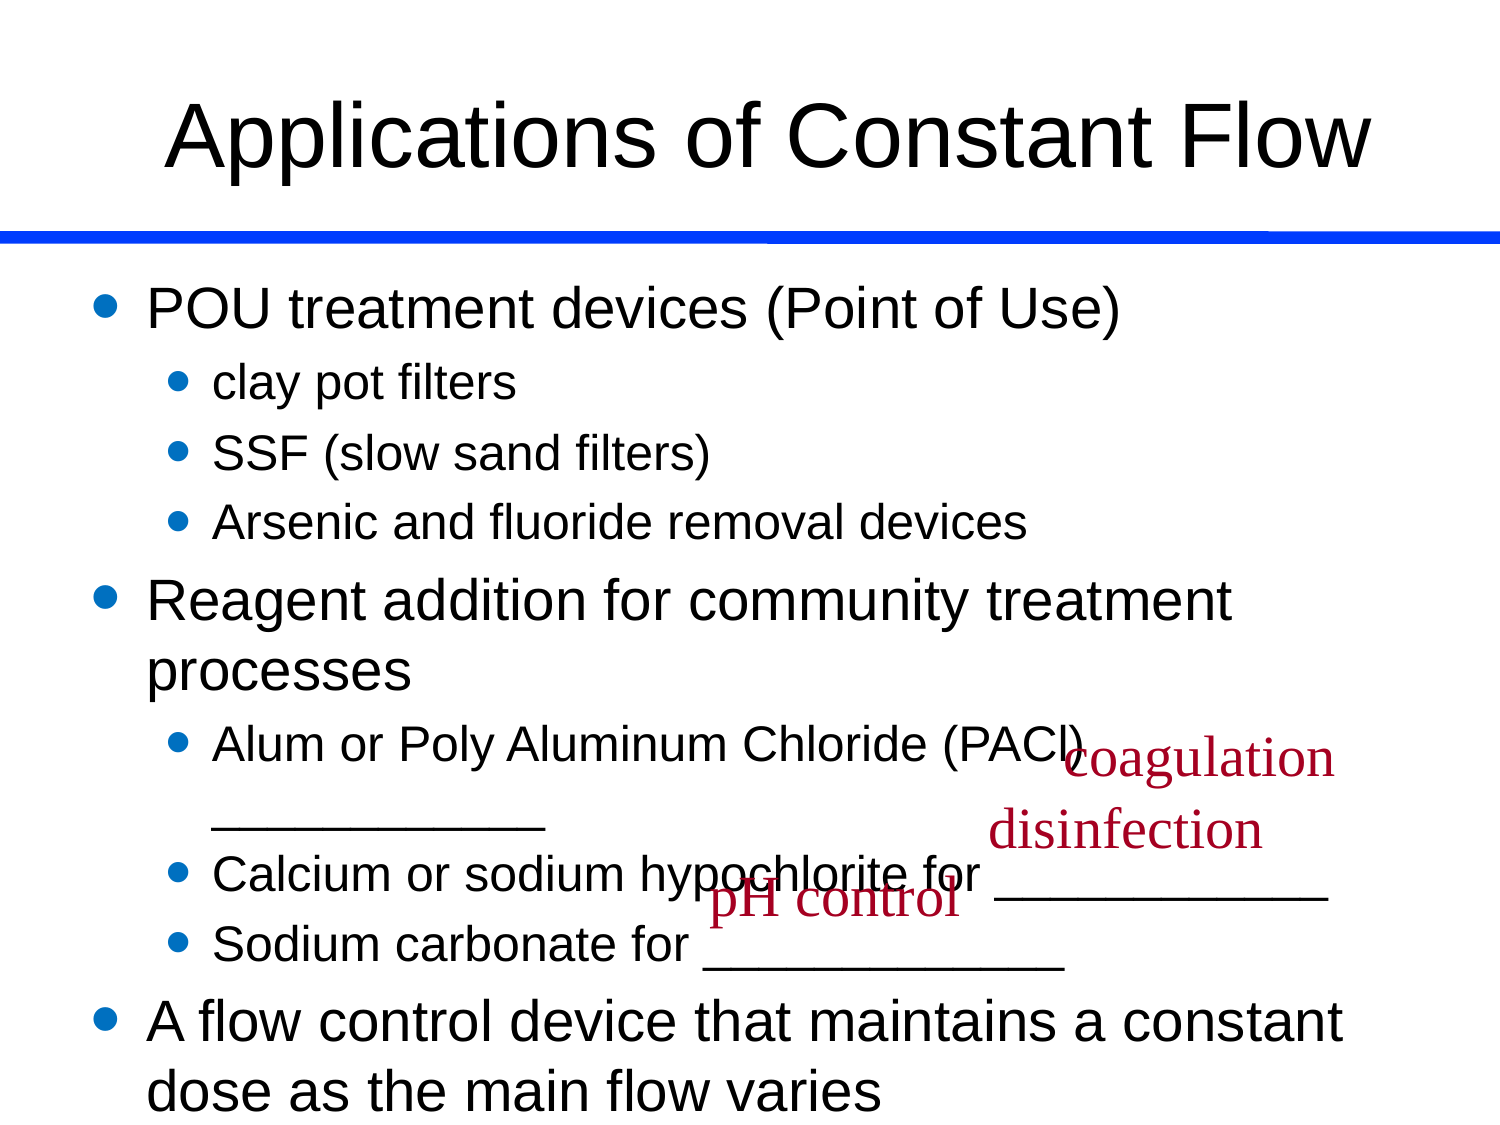

# Applications of Constant Flow
POU treatment devices (Point of Use)
clay pot filters
SSF (slow sand filters)
Arsenic and fluoride removal devices
Reagent addition for community treatment processes
Alum or Poly Aluminum Chloride (PACl) ____________
Calcium or sodium hypochlorite for ____________
Sodium carbonate for _____________
A flow control device that maintains a constant dose as the main flow varies
coagulation
disinfection
pH control